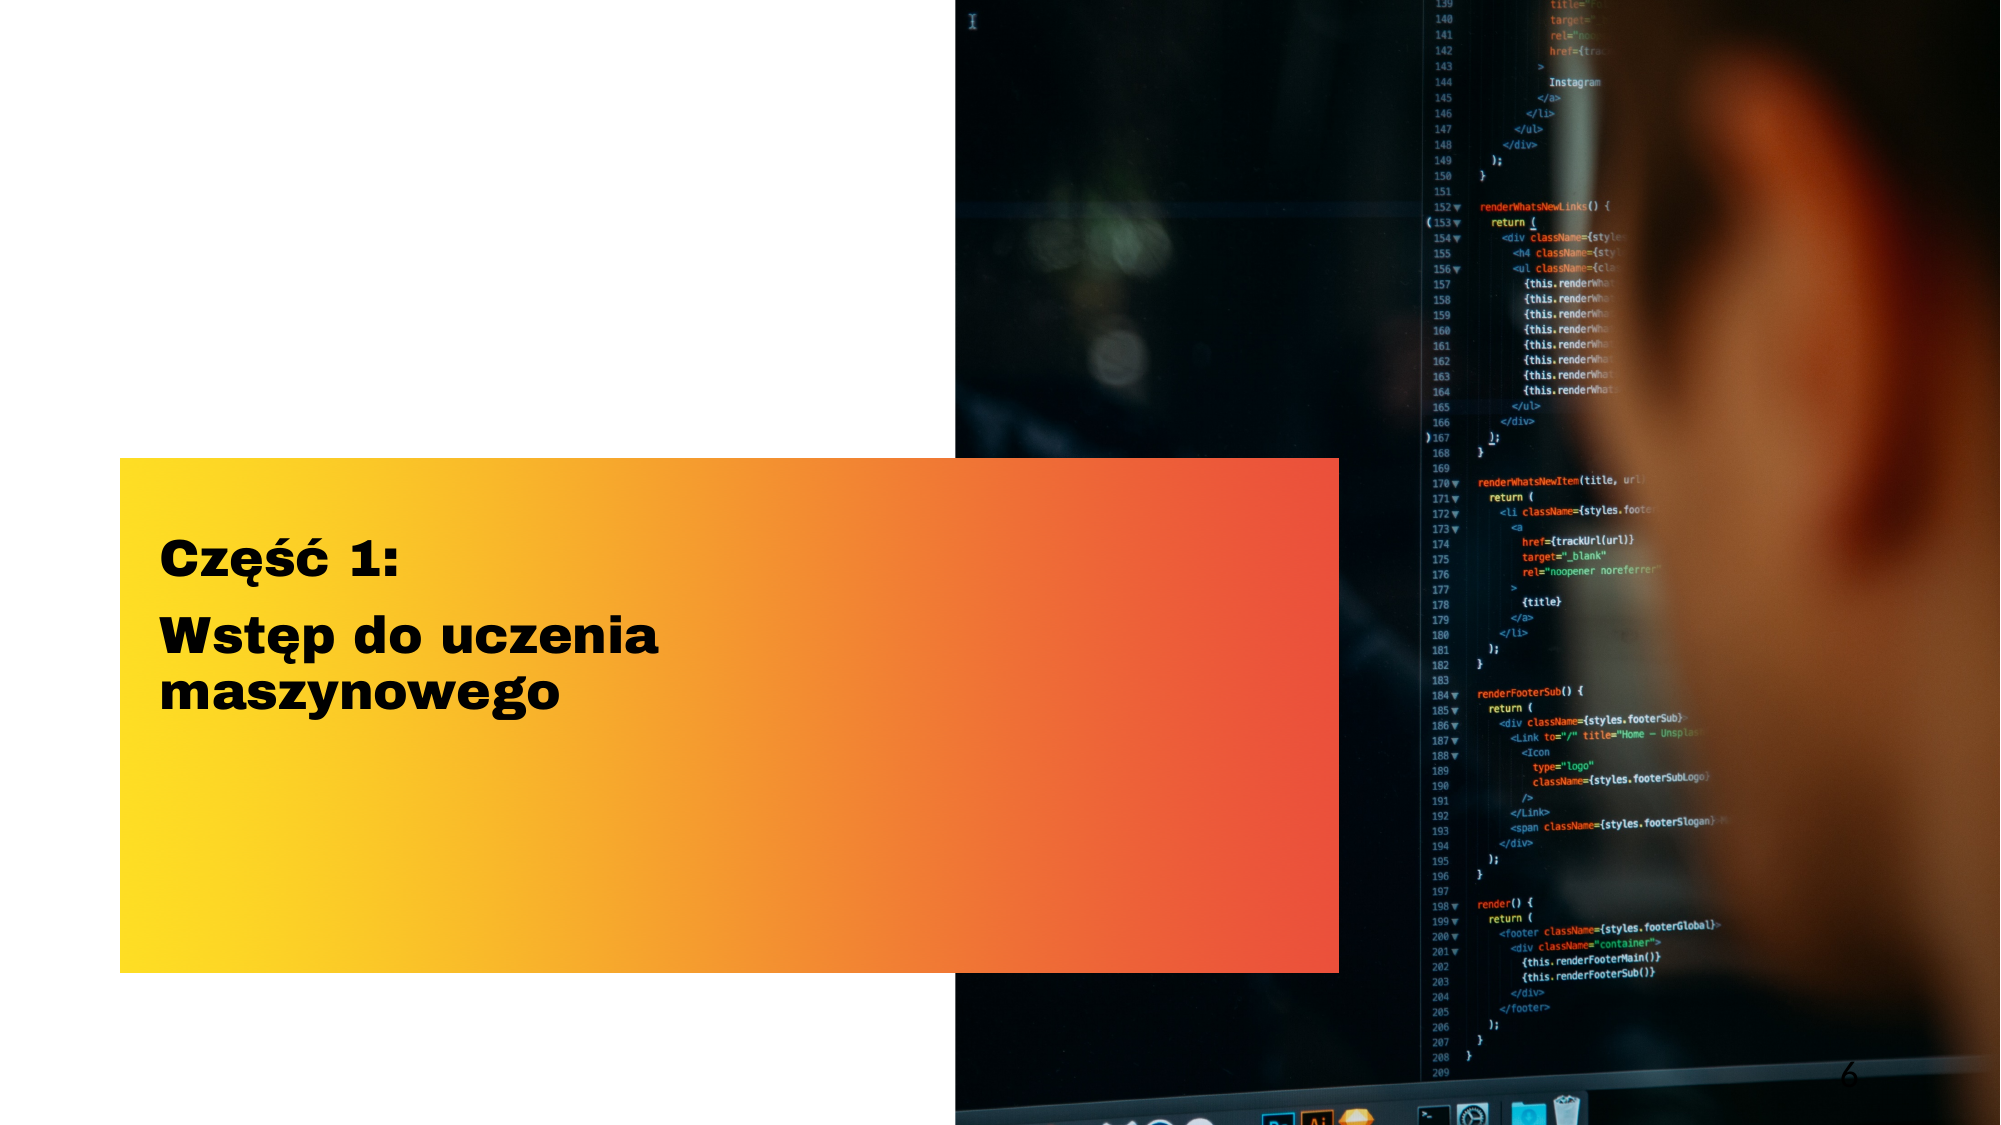

Część 1:
Wstęp do uczenia maszynowego
6